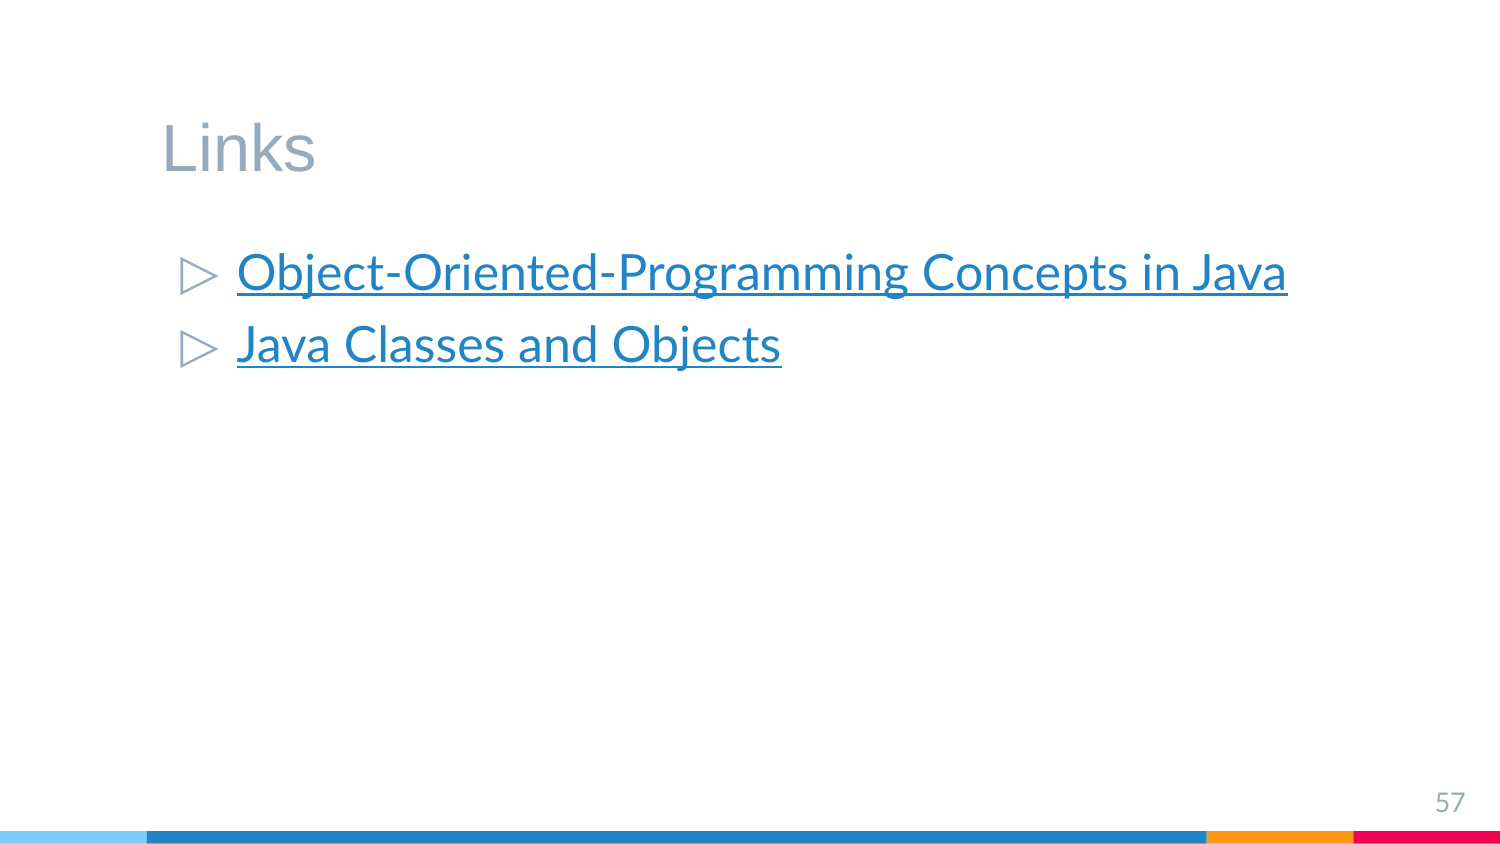

# Links
Object-Oriented-Programming Concepts in Java
Java Classes and Objects
57